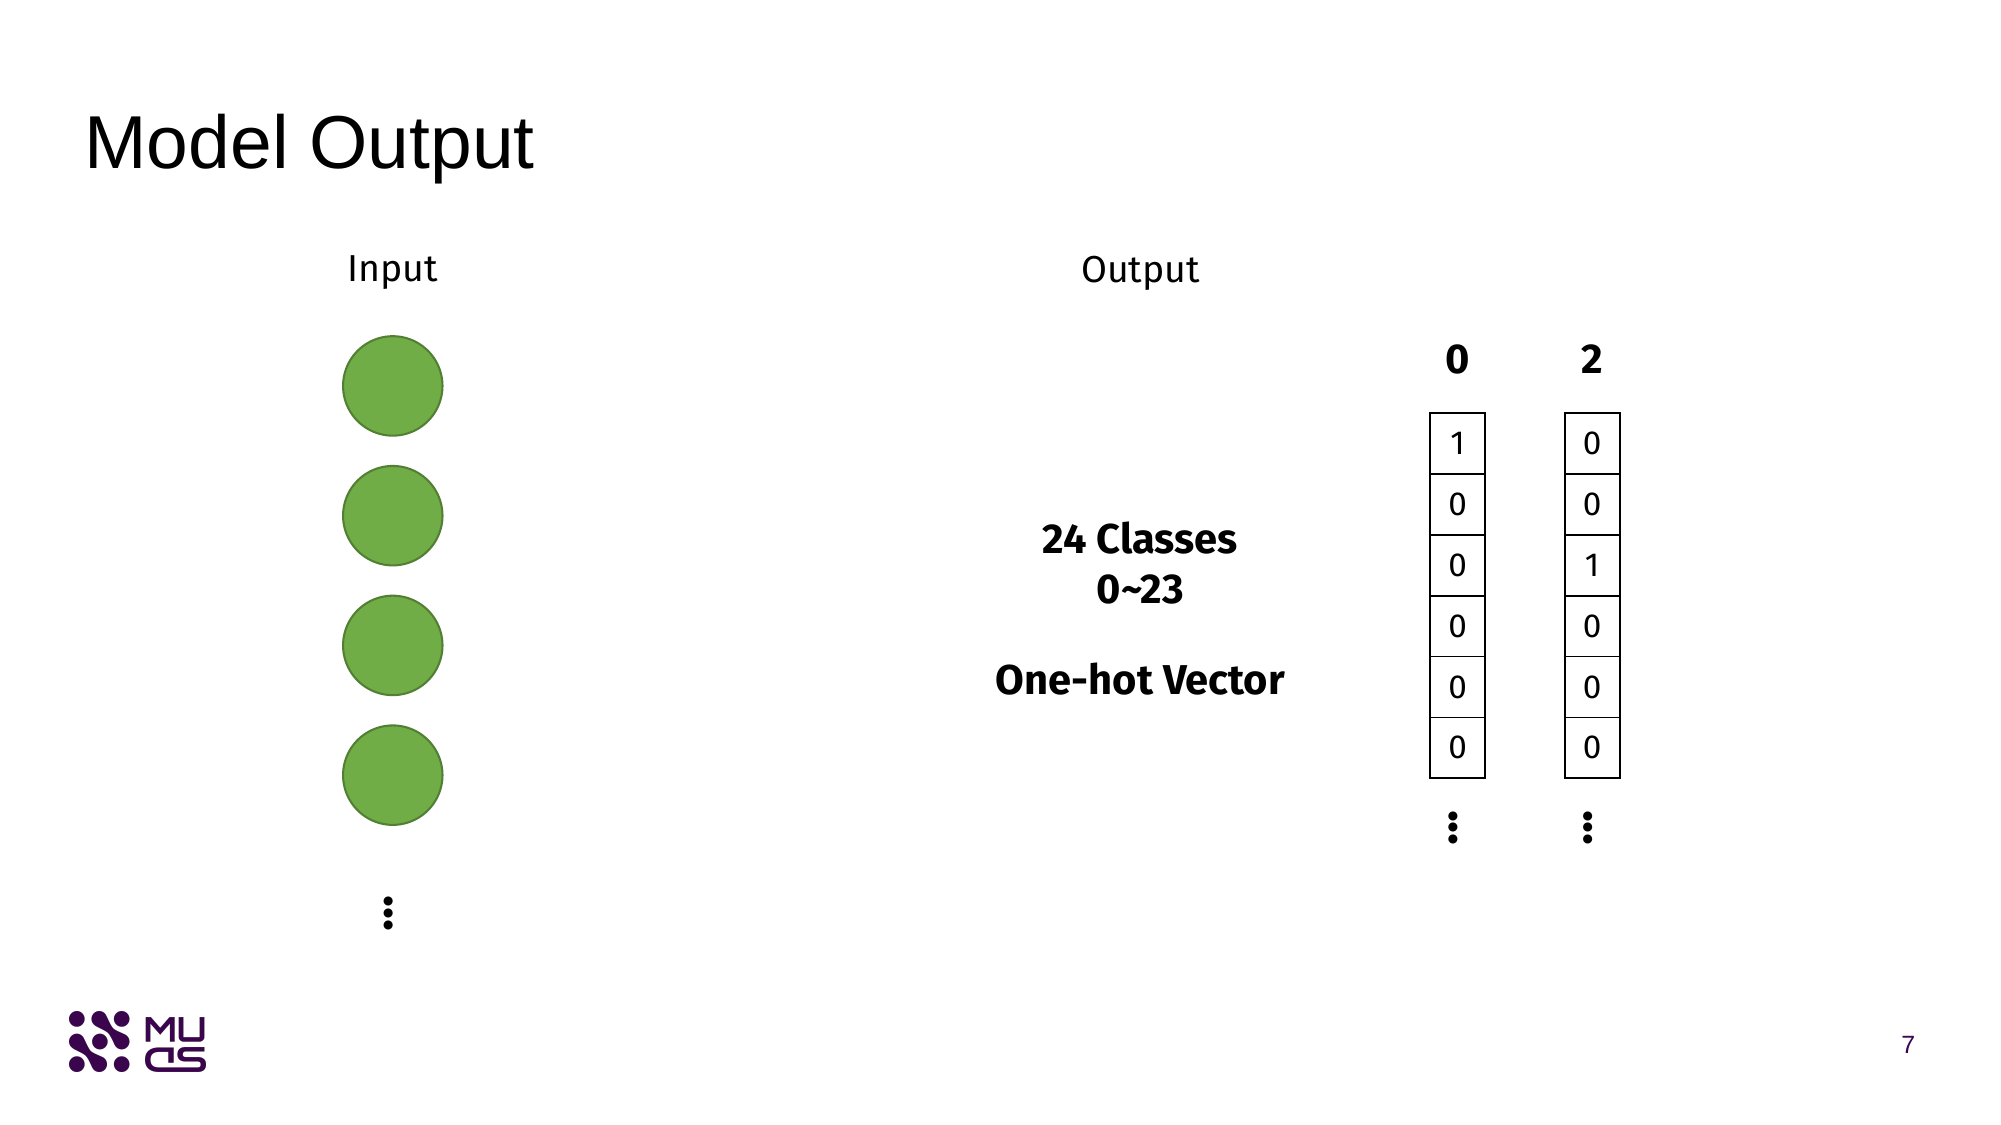

# Model Output
Input
Output
0
2

| 1 |
| --- |
| 0 |
| 0 |
| 0 |
| 0 |
| 0 |
| 0 |
| --- |
| 0 |
| 1 |
| 0 |
| 0 |
| 0 |

24 Classes
0~23

One-hot Vector

···
···
···
7